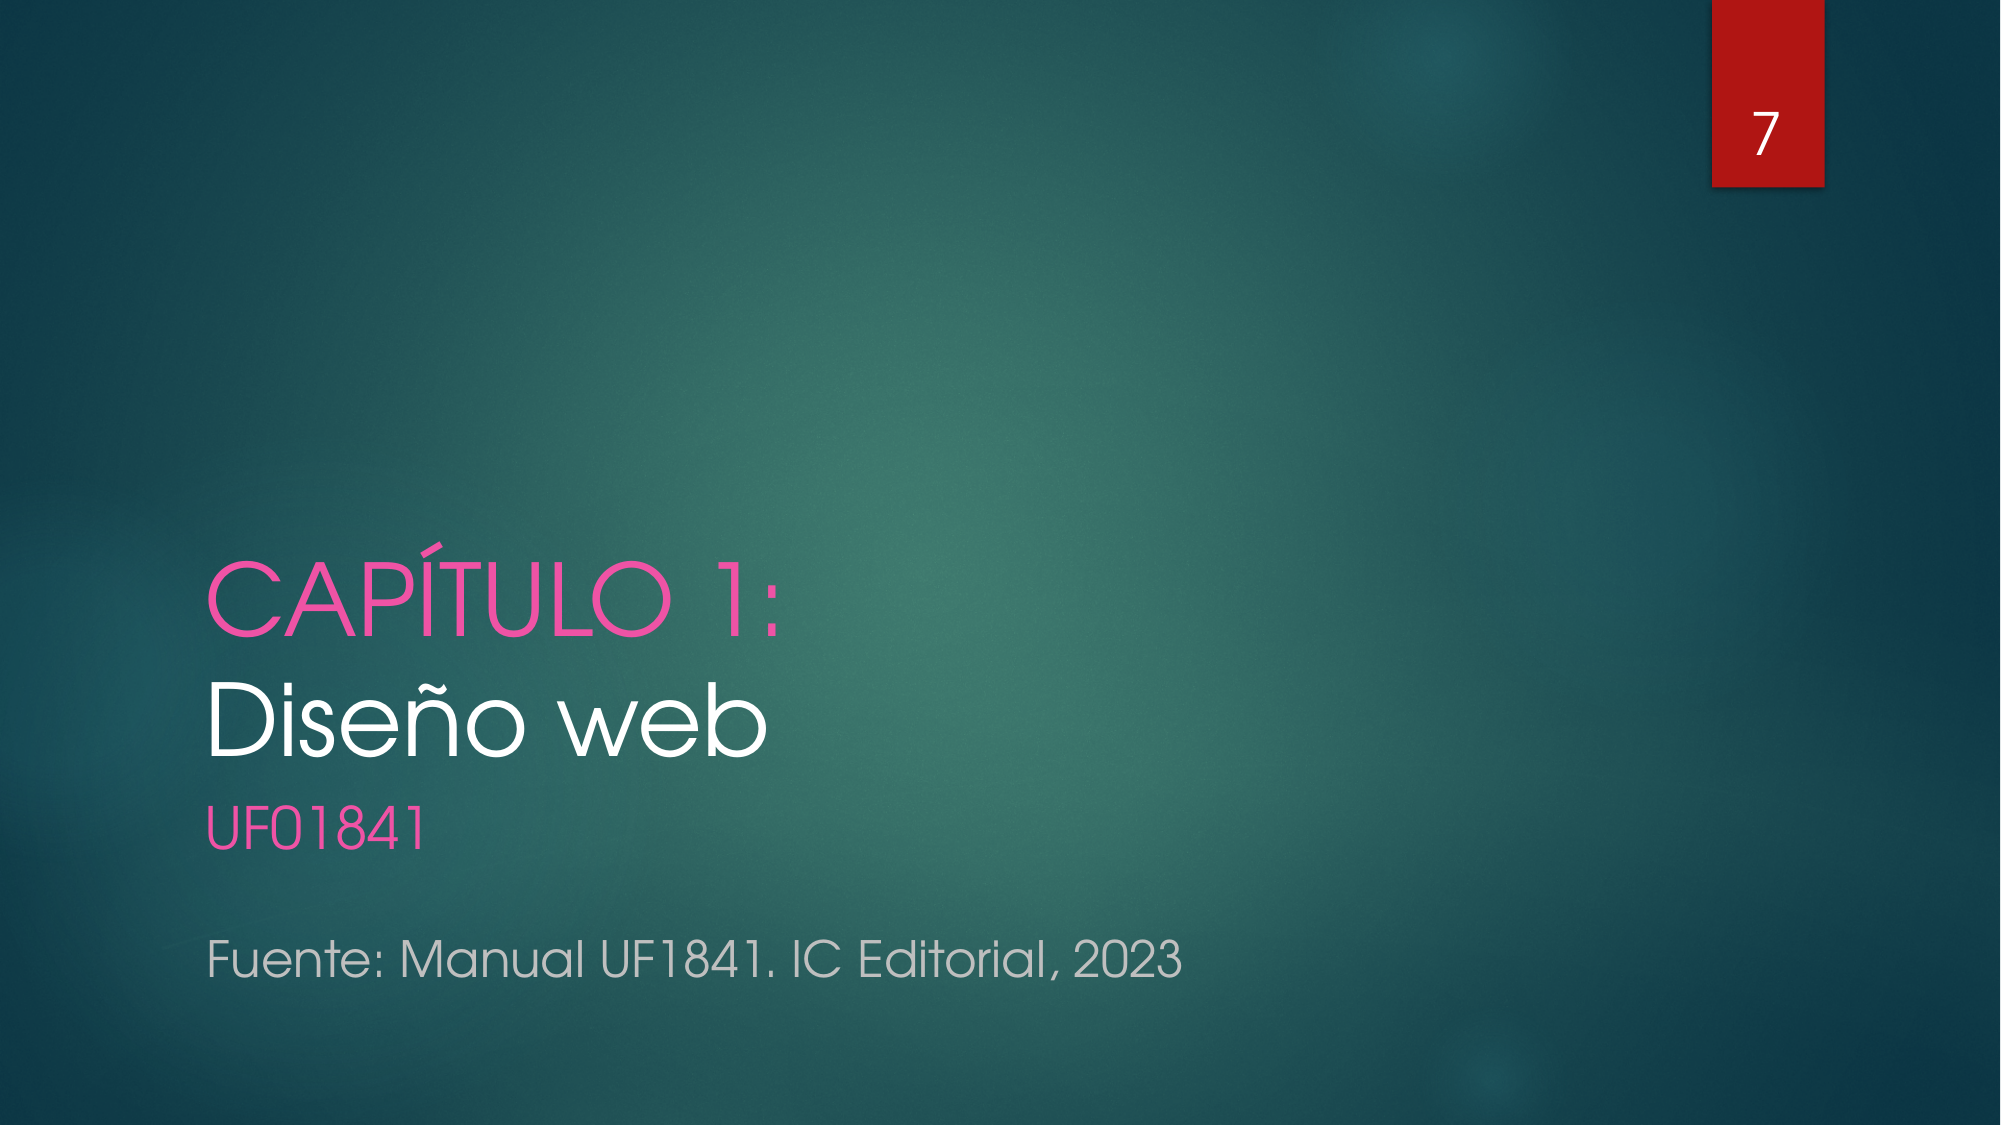

7
# CAPÍTULO 1: Diseño web
UF01841
Fuente: Manual UF1841. IC Editorial, 2023